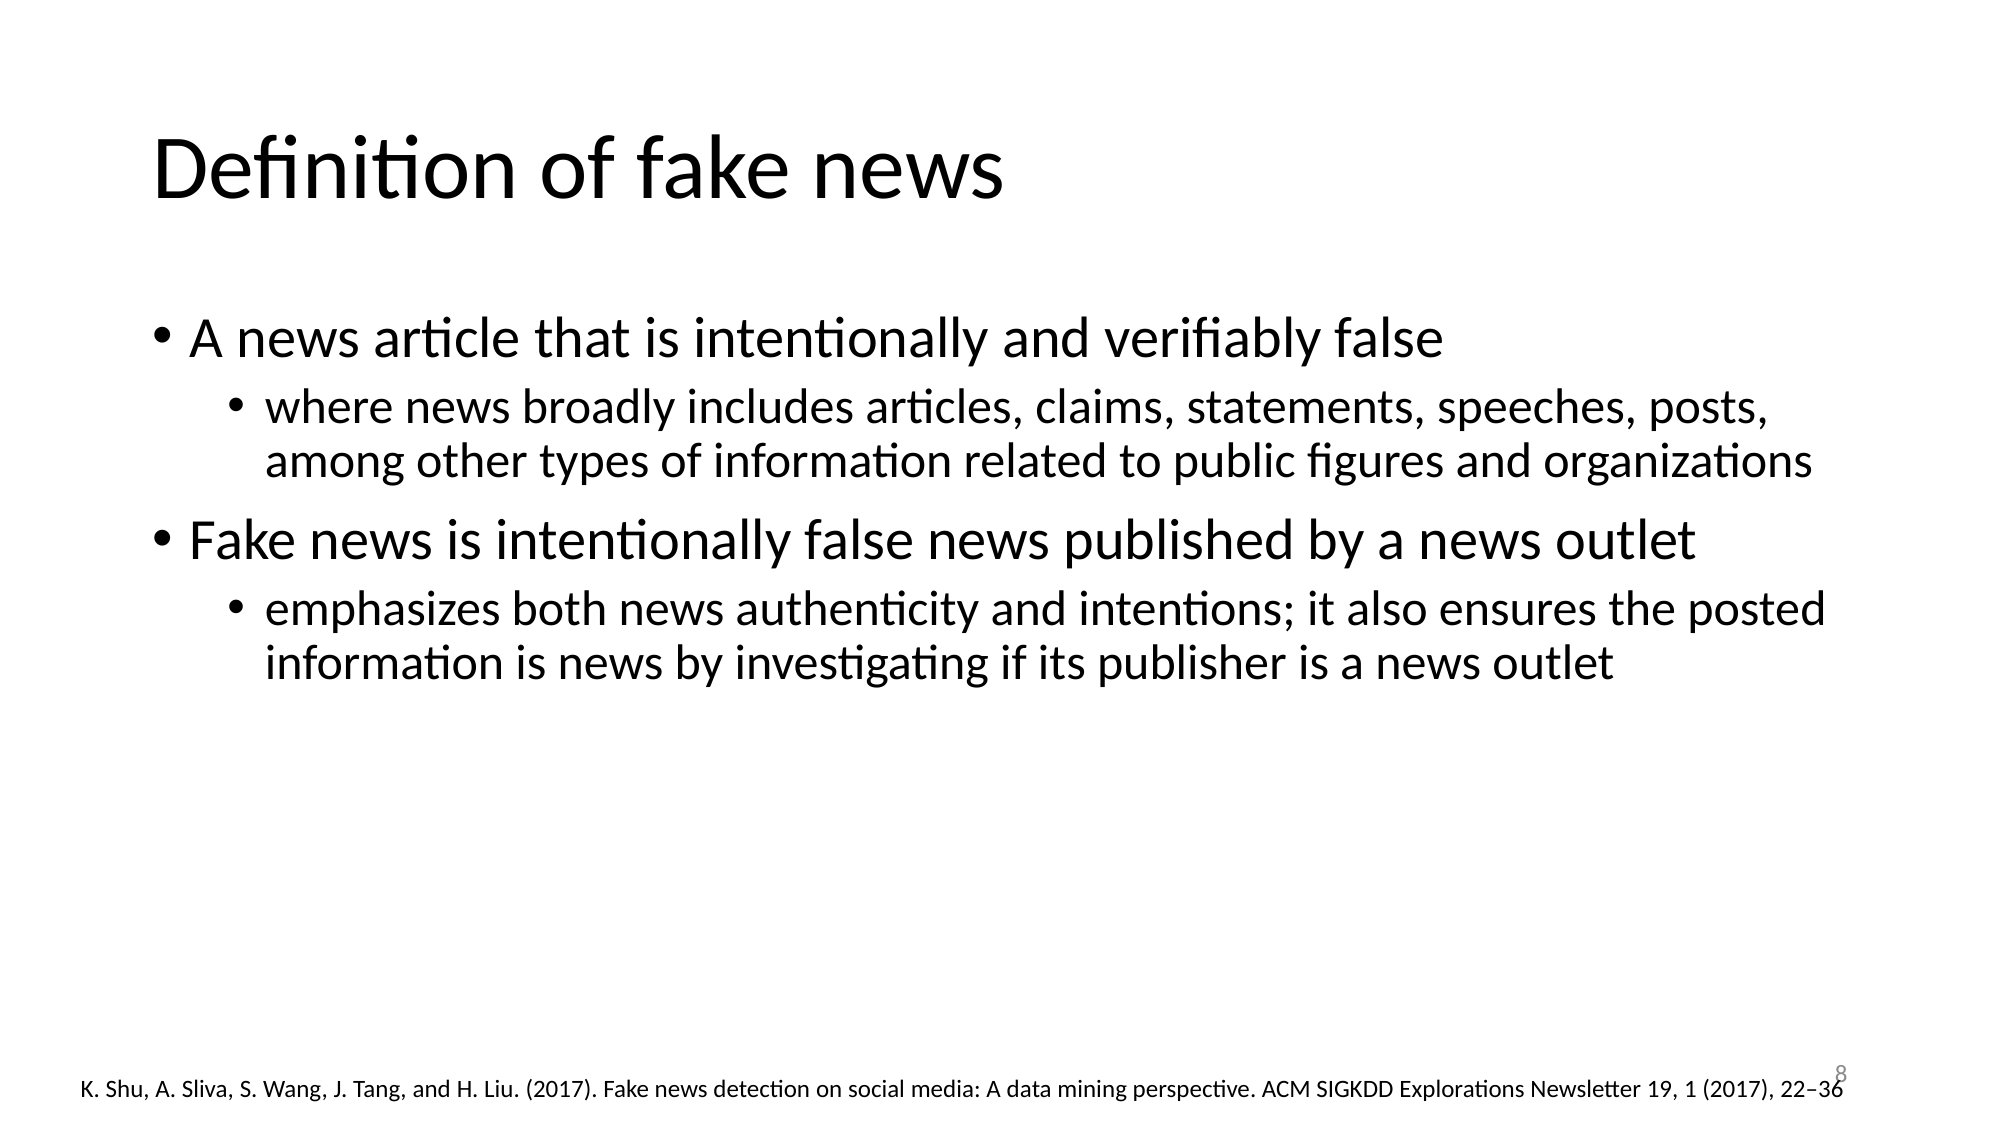

# Definition of fake news
A news article that is intentionally and verifiably false
where news broadly includes articles, claims, statements, speeches, posts, among other types of information related to public figures and organizations
Fake news is intentionally false news published by a news outlet
emphasizes both news authenticity and intentions; it also ensures the posted information is news by investigating if its publisher is a news outlet

8
K. Shu, A. Sliva, S. Wang, J. Tang, and H. Liu. (2017). Fake news detection on social media: A data mining perspective. ACM SIGKDD Explorations Newsletter 19, 1 (2017), 22–36